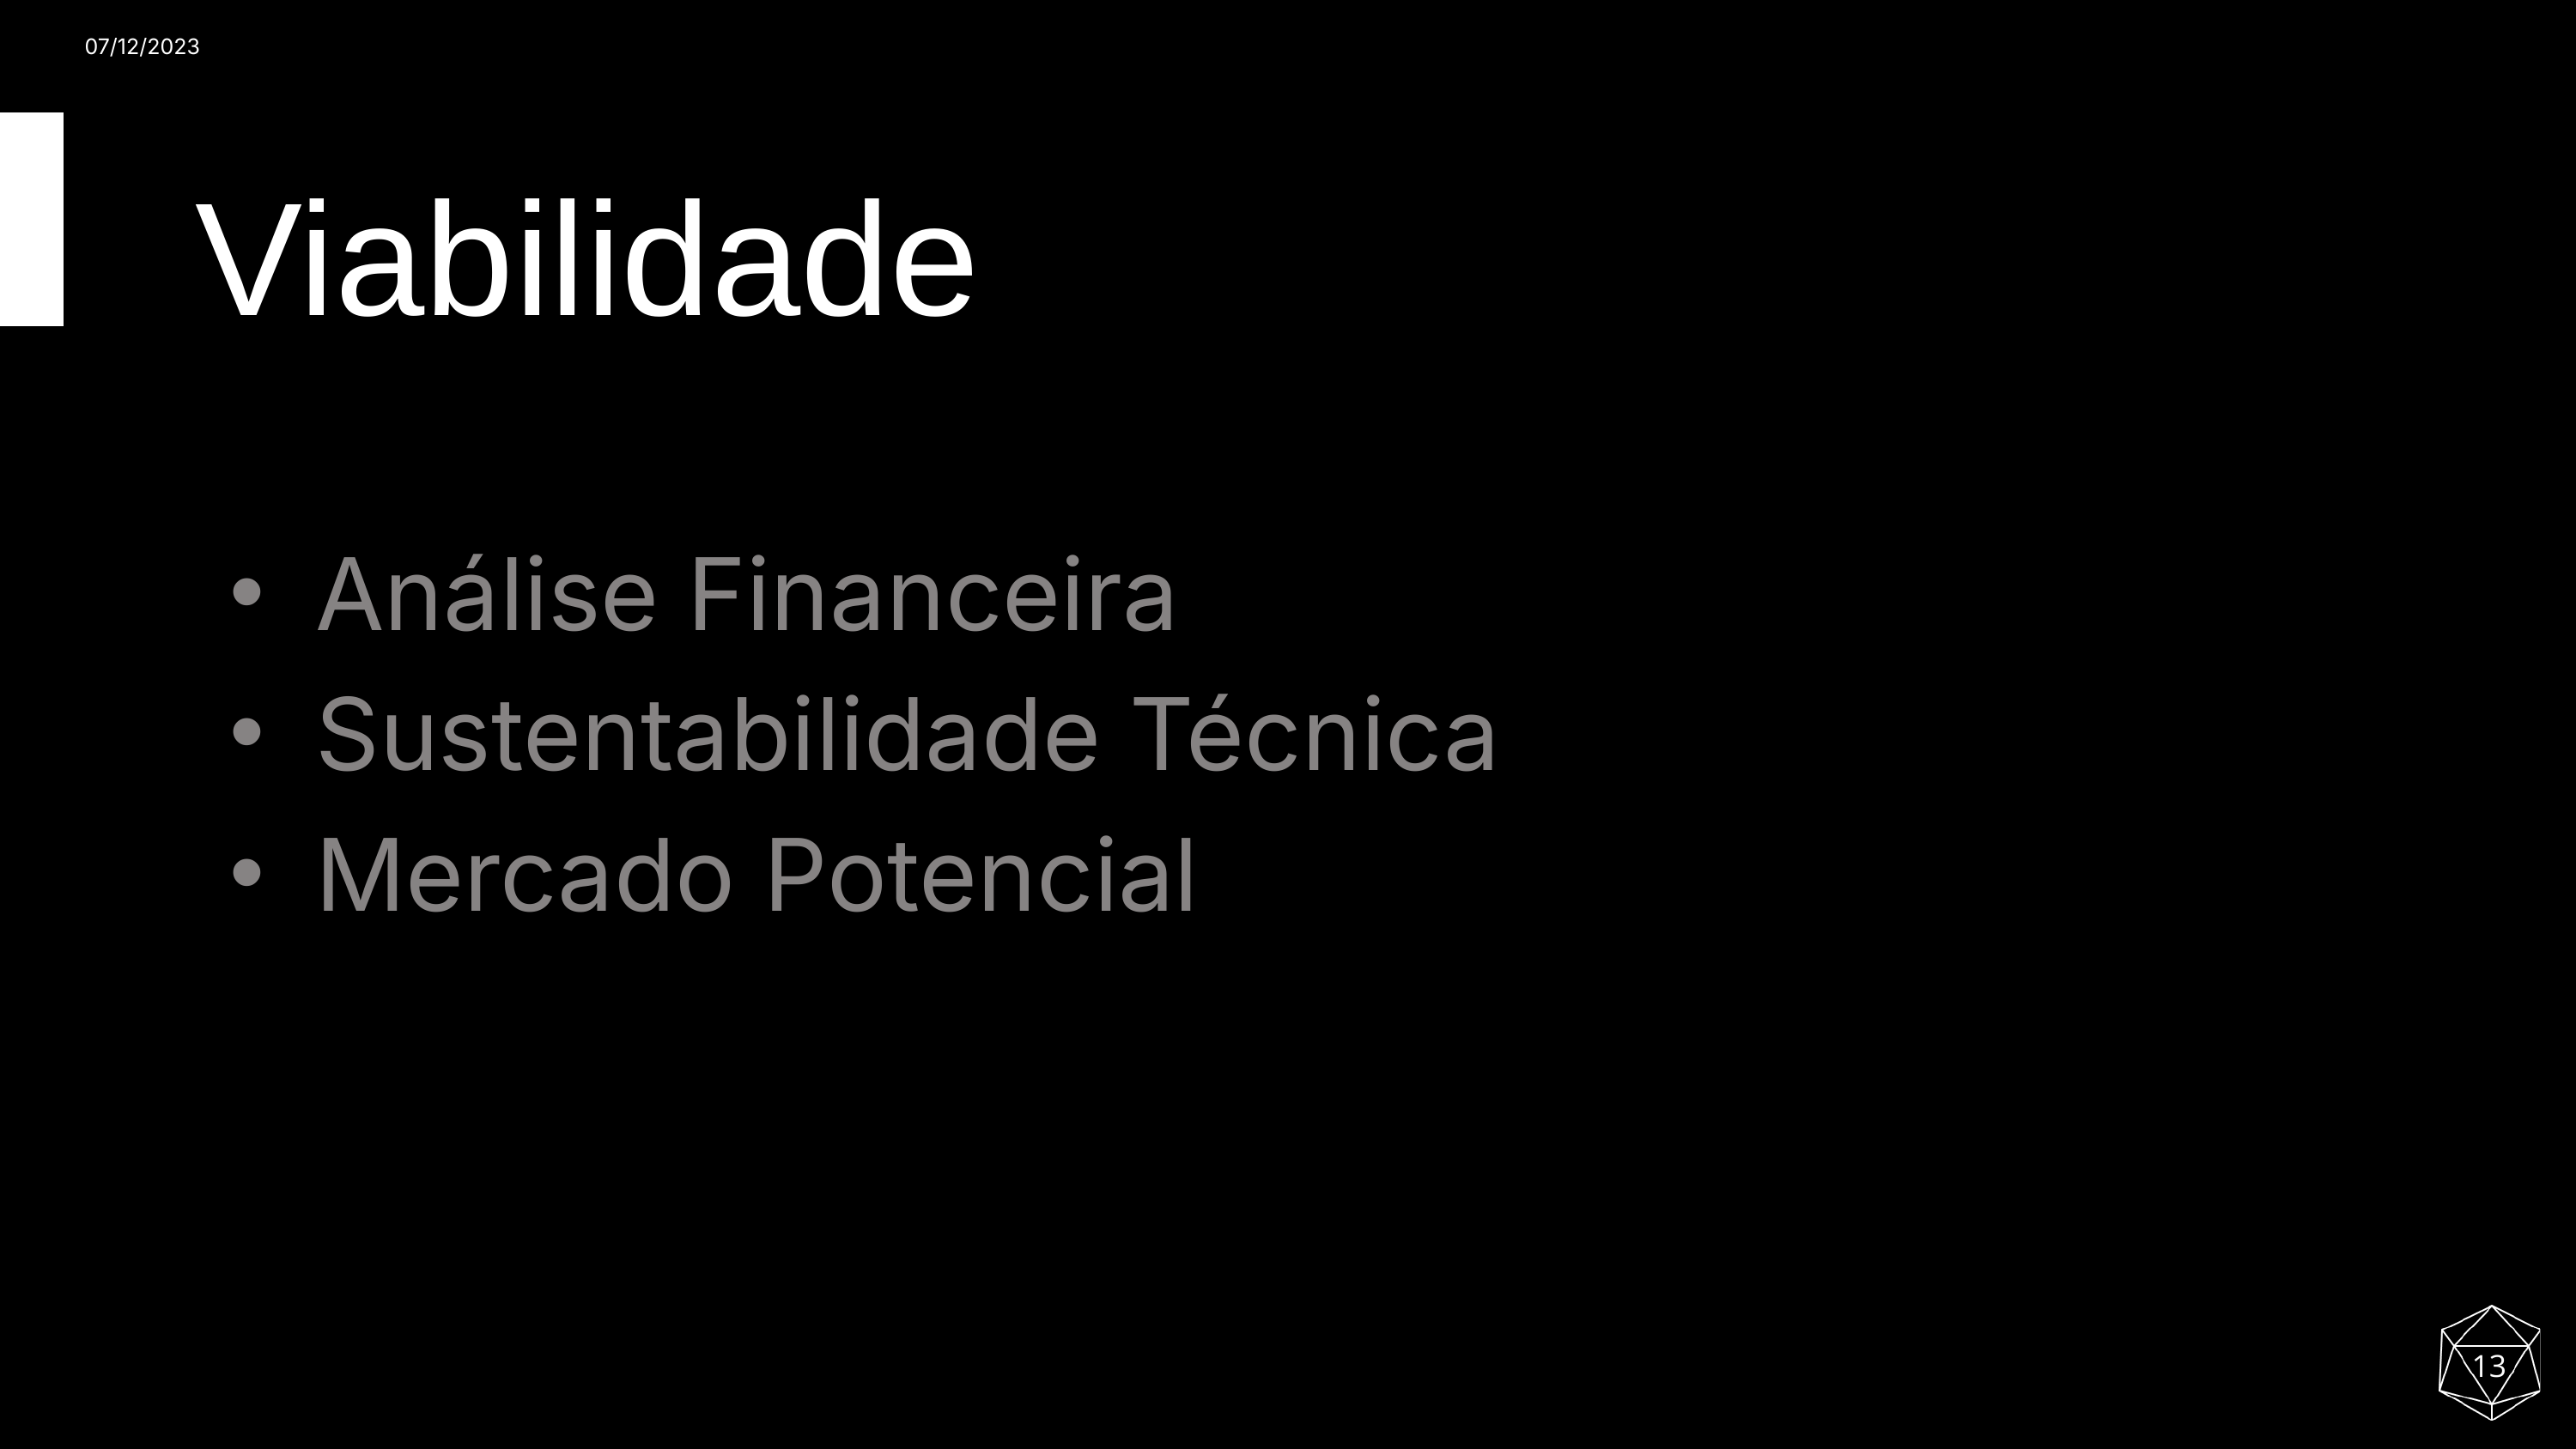

07/12/2023

Viabilidade
Análise Financeira
Sustentabilidade Técnica
Mercado Potencial

13